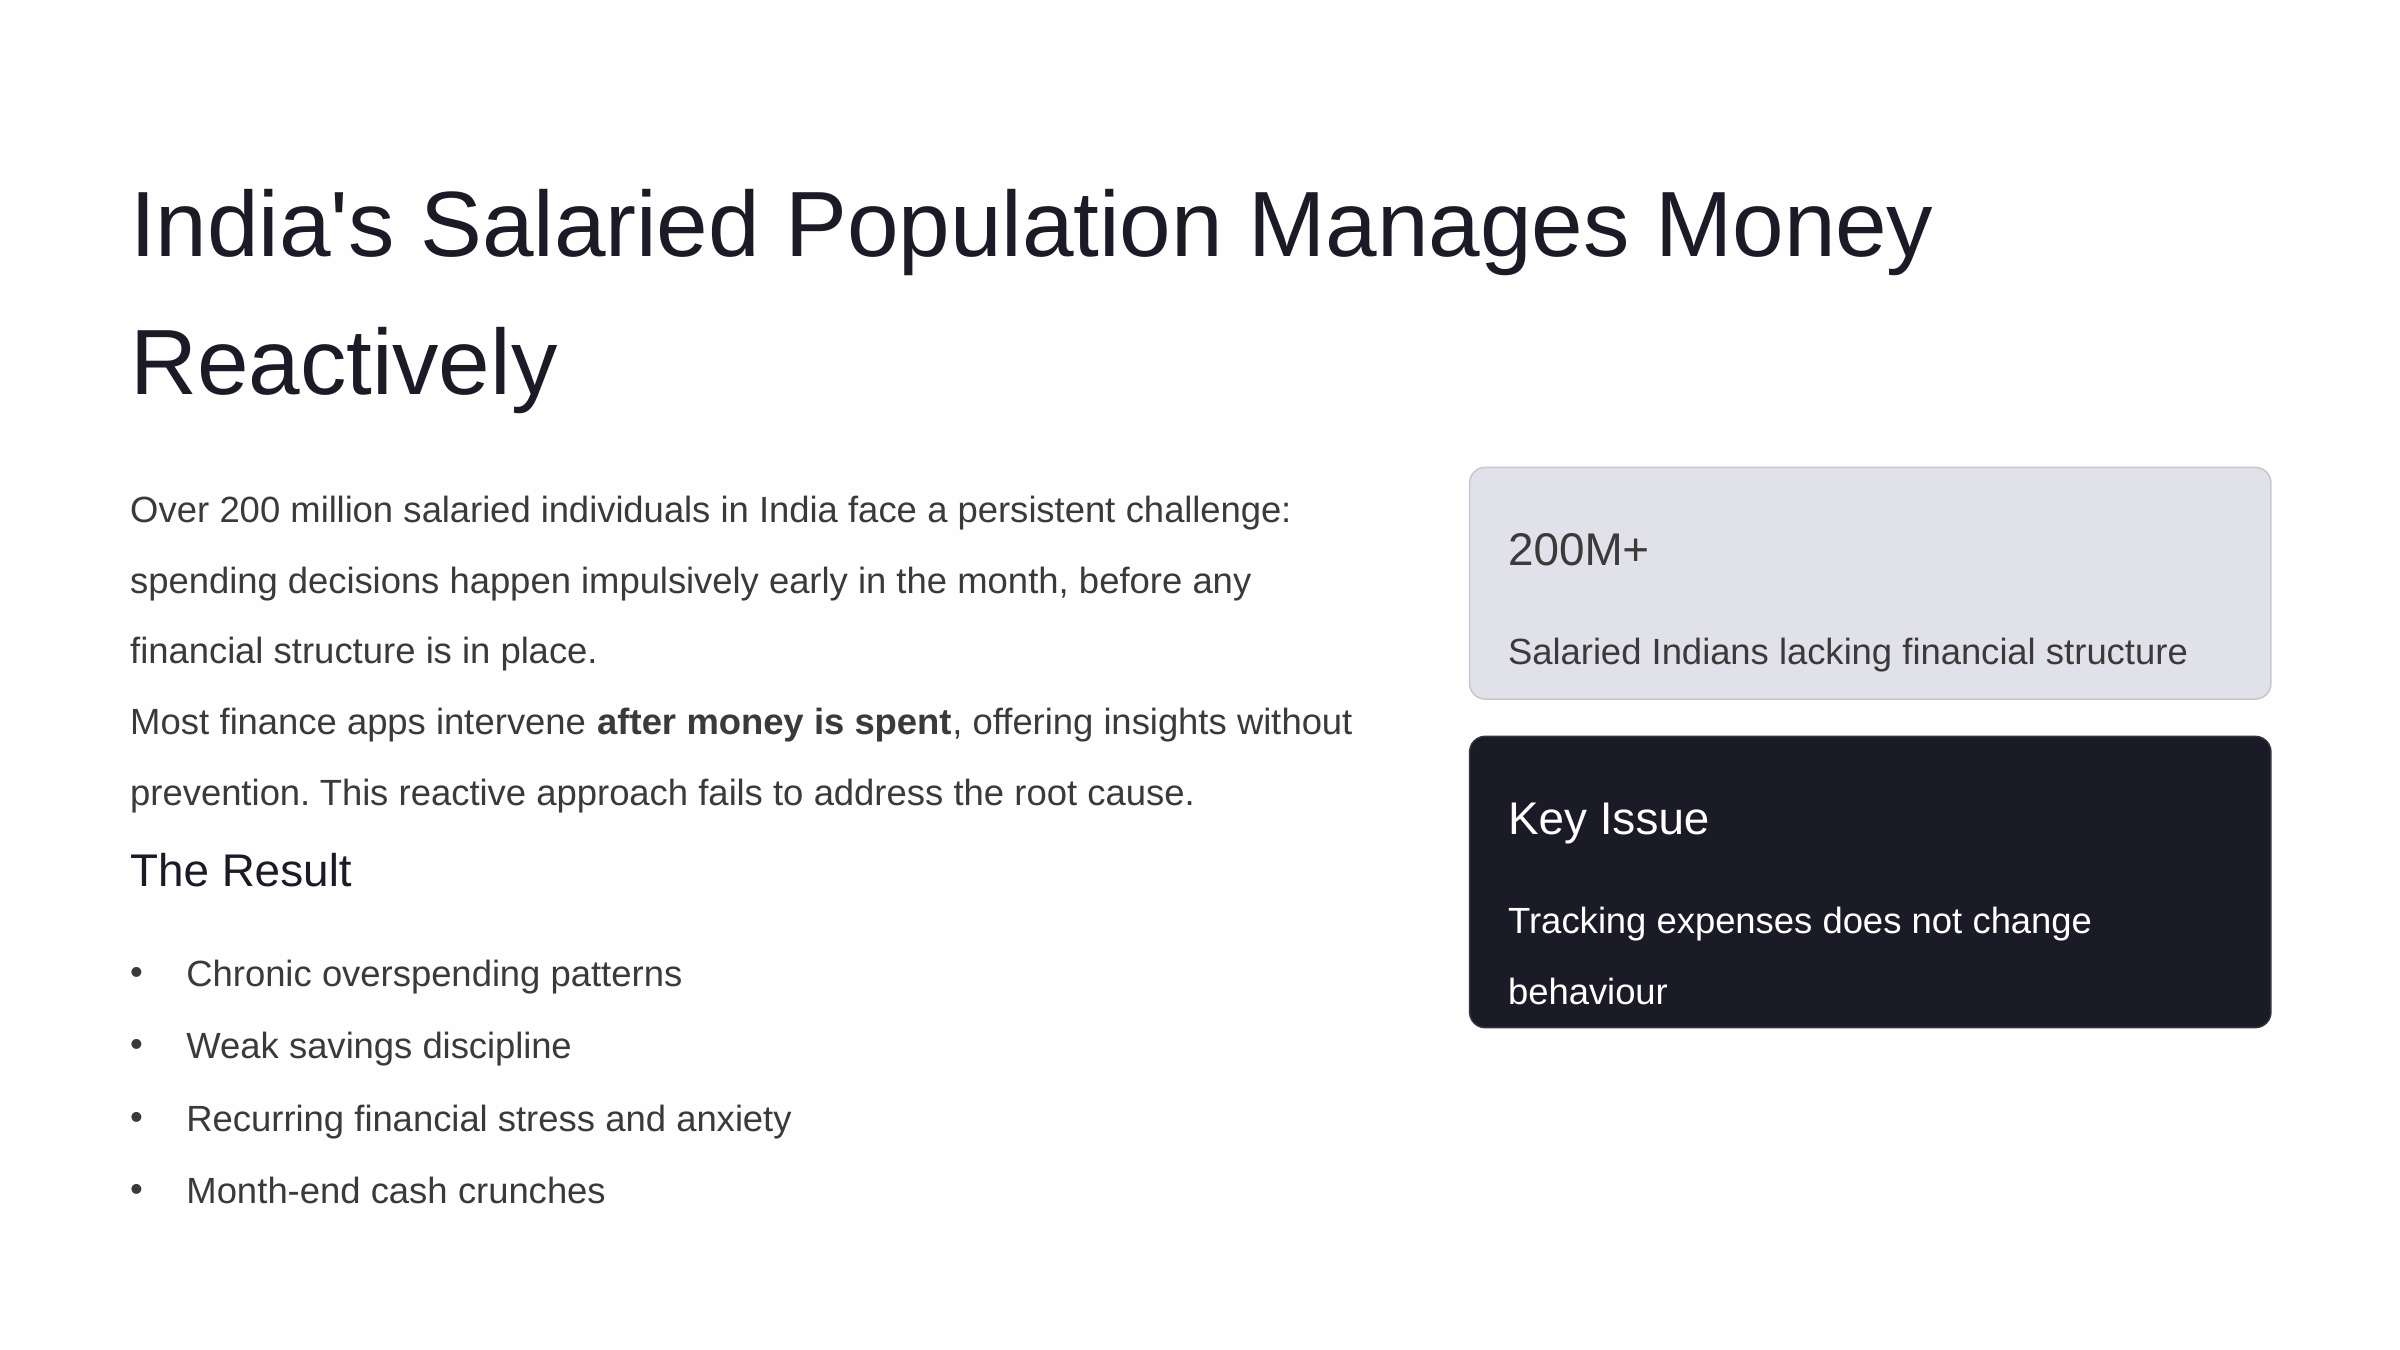

India's Salaried Population Manages Money Reactively
Over 200 million salaried individuals in India face a persistent challenge: spending decisions happen impulsively early in the month, before any financial structure is in place.

200M+
Salaried Indians lacking financial structure
Most finance apps intervene after money is spent, offering insights without prevention. This reactive approach fails to address the root cause.

Key Issue
The Result
Tracking expenses does not change behaviour
Chronic overspending patterns
Weak savings discipline
Recurring financial stress and anxiety
Month-end cash crunches